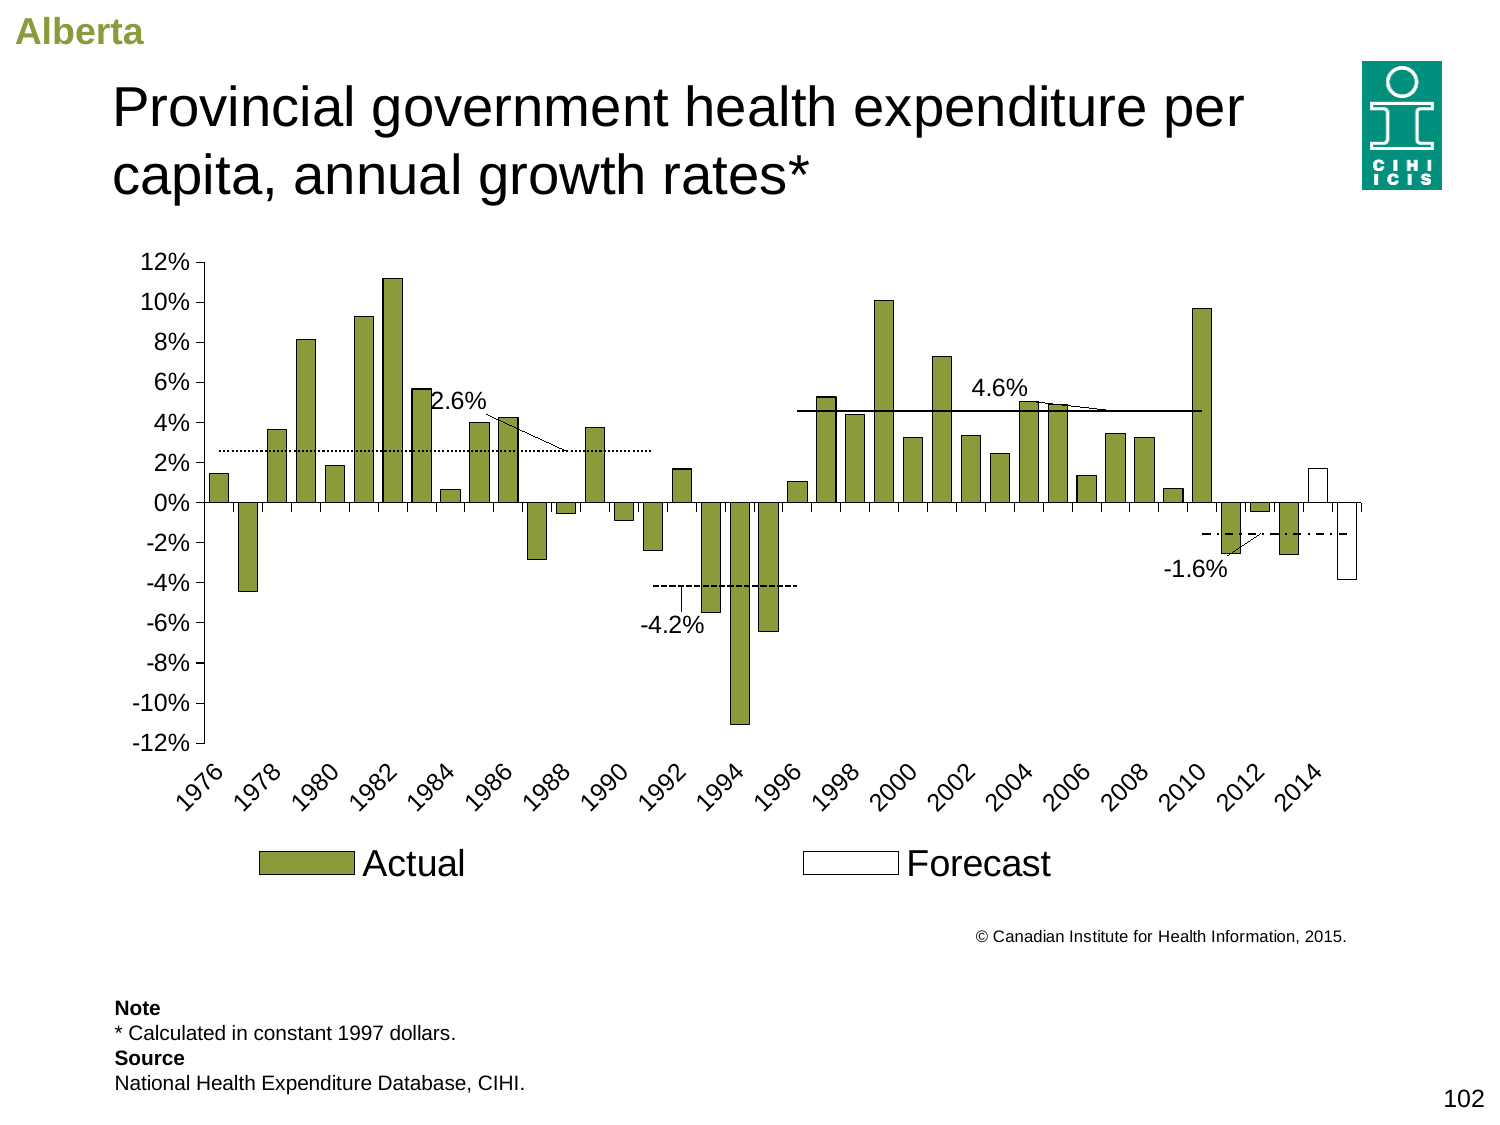

Alberta
# Provincial government health expenditure per capita, annual growth rates*

### Chart

| Category | Actual  | Forecast | Average (1975–1991) | Average (1991–1996) | Average (1996–2010) | Average (2010–2015) |
|---|---|---|---|---|---|---|
| 1976 | 0.014340310382899846 | None | 0.025831498392586694 | None | None | None |
| 1977 | -0.04432773225686204 | None | 0.025831498392586694 | None | None | None |
| 1978 | 0.03644381035342659 | None | 0.025831498392586694 | None | None | None |
| 1979 | 0.08137578246084454 | None | 0.025831498392586694 | None | None | None |
| 1980 | 0.01866448195528947 | None | 0.025831498392586694 | None | None | None |
| 1981 | 0.09289265457672702 | None | 0.025831498392586694 | None | None | None |
| 1982 | 0.11161628501470468 | None | 0.025831498392586694 | None | None | None |
| 1983 | 0.056691642944029175 | None | 0.025831498392586694 | None | None | None |
| 1984 | 0.0067898601338594045 | None | 0.025831498392586694 | None | None | None |
| 1985 | 0.039999057722835296 | None | 0.025831498392586694 | None | None | None |
| 1986 | 0.04260414296291781 | None | 0.025831498392586694 | None | None | None |
| 1987 | -0.0285231007900284 | None | 0.025831498392586694 | None | None | None |
| 1988 | -0.005300668078265569 | None | 0.025831498392586694 | None | None | None |
| 1989 | 0.03738258221273694 | None | 0.025831498392586694 | None | None | None |
| 1990 | -0.00893306321933307 | None | 0.025831498392586694 | None | None | None |
| 1991 | -0.024039821507439996 | None | 0.025831498392586694 | -0.04177714819058387 | None | None |
| 1992 | 0.016787257129897926 | None | None | -0.04177714819058387 | None | None |
| 1993 | -0.05486332873756994 | None | None | -0.04177714819058387 | None | None |
| 1994 | -0.11064402733275201 | None | None | -0.04177714819058387 | None | None |
| 1995 | -0.06443277280142135 | None | None | -0.04177714819058387 | None | None |
| 1996 | 0.010316123117309672 | None | None | -0.04177714819058387 | 0.04571191561222965 | None |
| 1997 | 0.05269077851311699 | None | None | None | 0.04571191561222965 | None |
| 1998 | 0.044026036905759014 | None | None | None | 0.04571191561222965 | None |
| 1999 | 0.10077659102188029 | None | None | None | 0.04571191561222965 | None |
| 2000 | 0.032644853845991806 | None | None | None | 0.04571191561222965 | None |
| 2001 | 0.07303598252026489 | None | None | None | 0.04571191561222965 | None |
| 2002 | 0.03329792767488482 | None | None | None | 0.04571191561222965 | None |
| 2003 | 0.024375605751027152 | None | None | None | 0.04571191561222965 | None |
| 2004 | 0.050647055228894455 | None | None | None | 0.04571191561222965 | None |
| 2005 | 0.04895064646254865 | None | None | None | 0.04571191561222965 | None |
| 2006 | 0.013551644021430498 | None | None | None | 0.04571191561222965 | None |
| 2007 | 0.034354916241816635 | None | None | None | 0.04571191561222965 | None |
| 2008 | 0.03243927612053432 | None | None | None | 0.04571191561222965 | None |
| 2009 | 0.007048002449014268 | None | None | None | 0.04571191561222965 | None |
| 2010 | 0.09689572980692374 | None | None | None | 0.04571191561222965 | -0.015501142355738295 |
| 2011 | -0.025245449148573296 | None | None | None | None | -0.015501142355738295 |
| 2012 | -0.004207087539182641 | None | None | None | None | -0.015501142355738295 |
| 2013 | -0.0259867669225462 | None | None | None | None | -0.015501142355738295 |
| 2014 | None | 0.017029144417233688 | None | None | None | -0.015501142355738295 |
| 2015 | None | -0.03813632312491455 | None | None | None | -0.015501142355738295 |
Note
* Calculated in constant 1997 dollars.
Source
National Health Expenditure Database, CIHI.
102